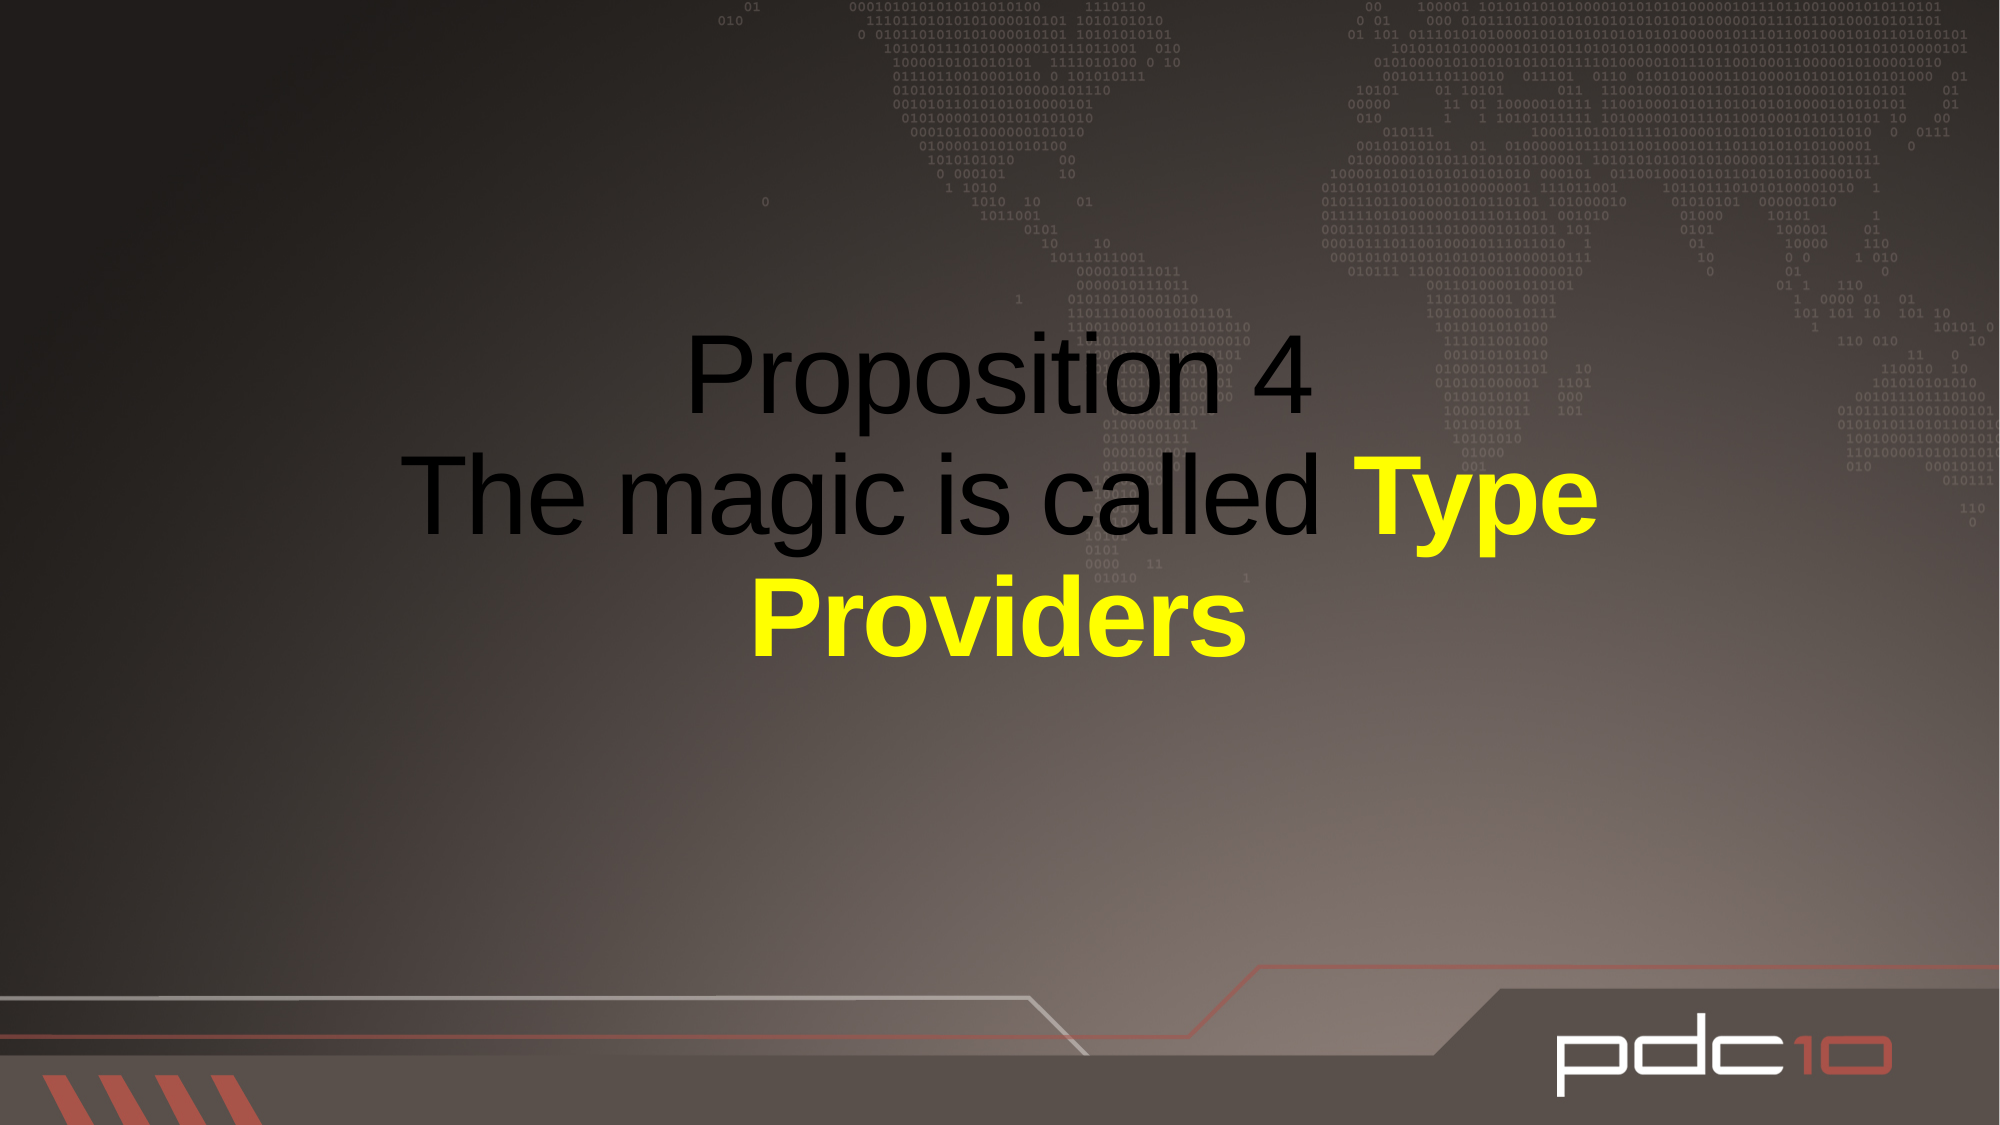

# Proposition 4 The magic is called Type Providers